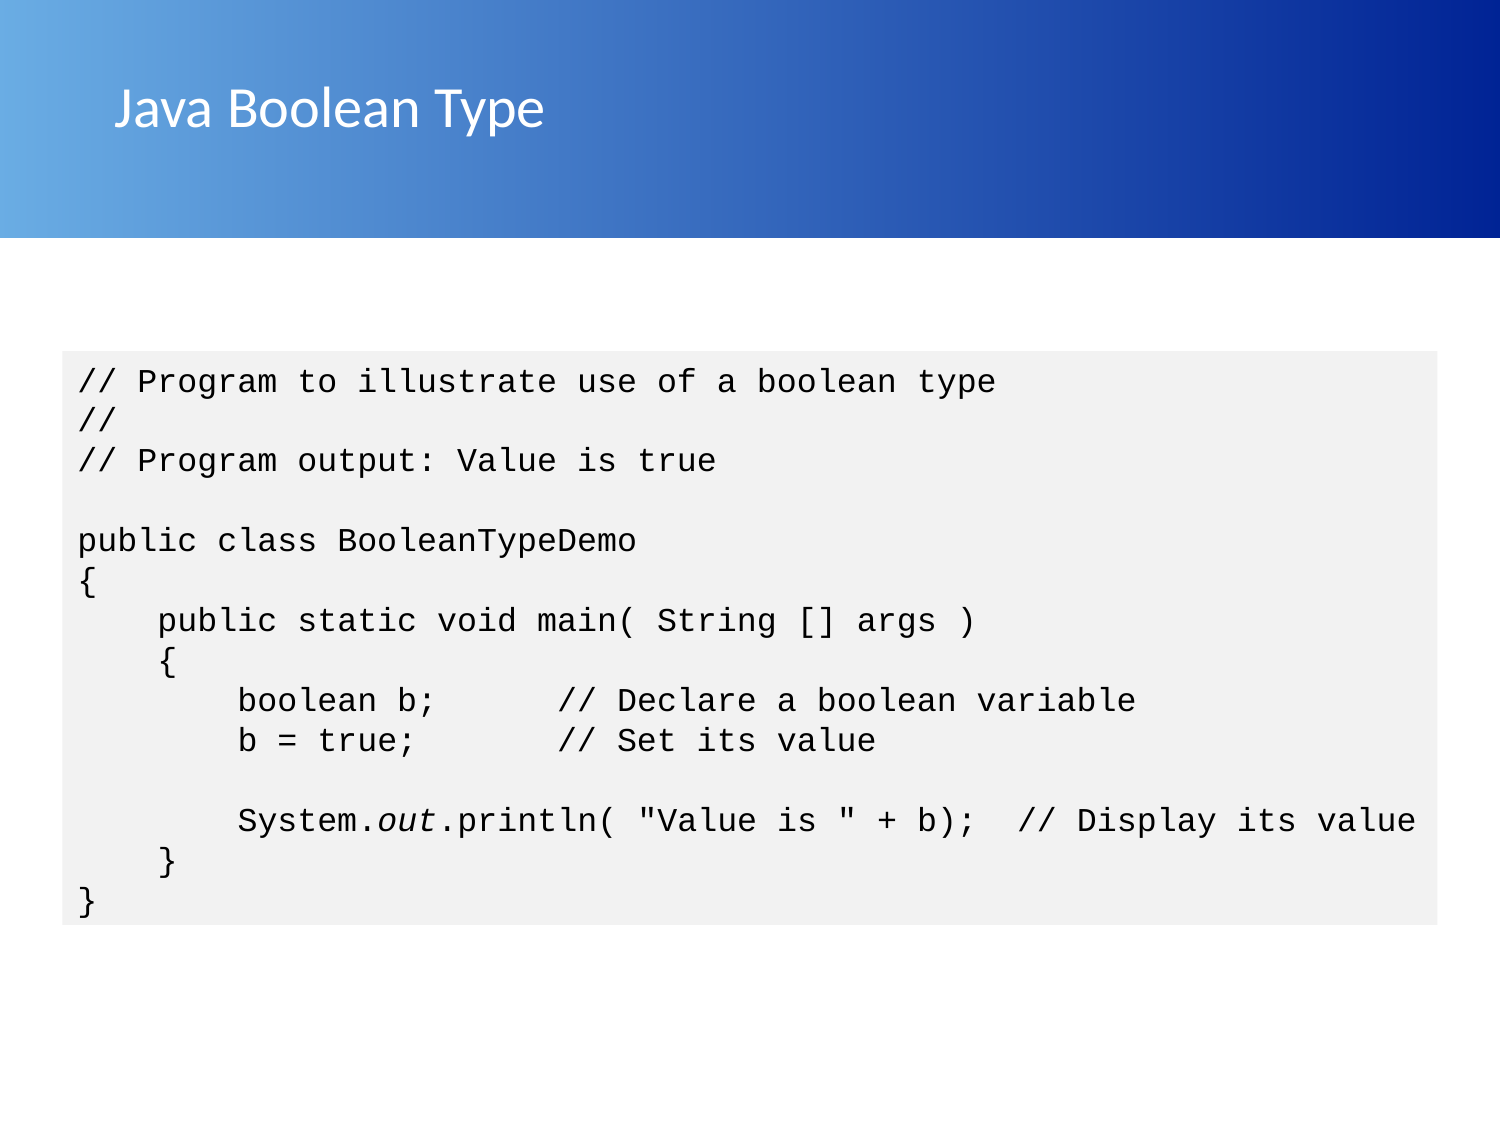

# Java Boolean Type

// Program to illustrate use of a boolean type
//
// Program output: Value is true
public class BooleanTypeDemo
{
    public static void main( String [] args )
    {
        boolean b;      // Declare a boolean variable
        b = true;       // Set its value
        System.out.println( "Value is " + b);  // Display its value
    }
}